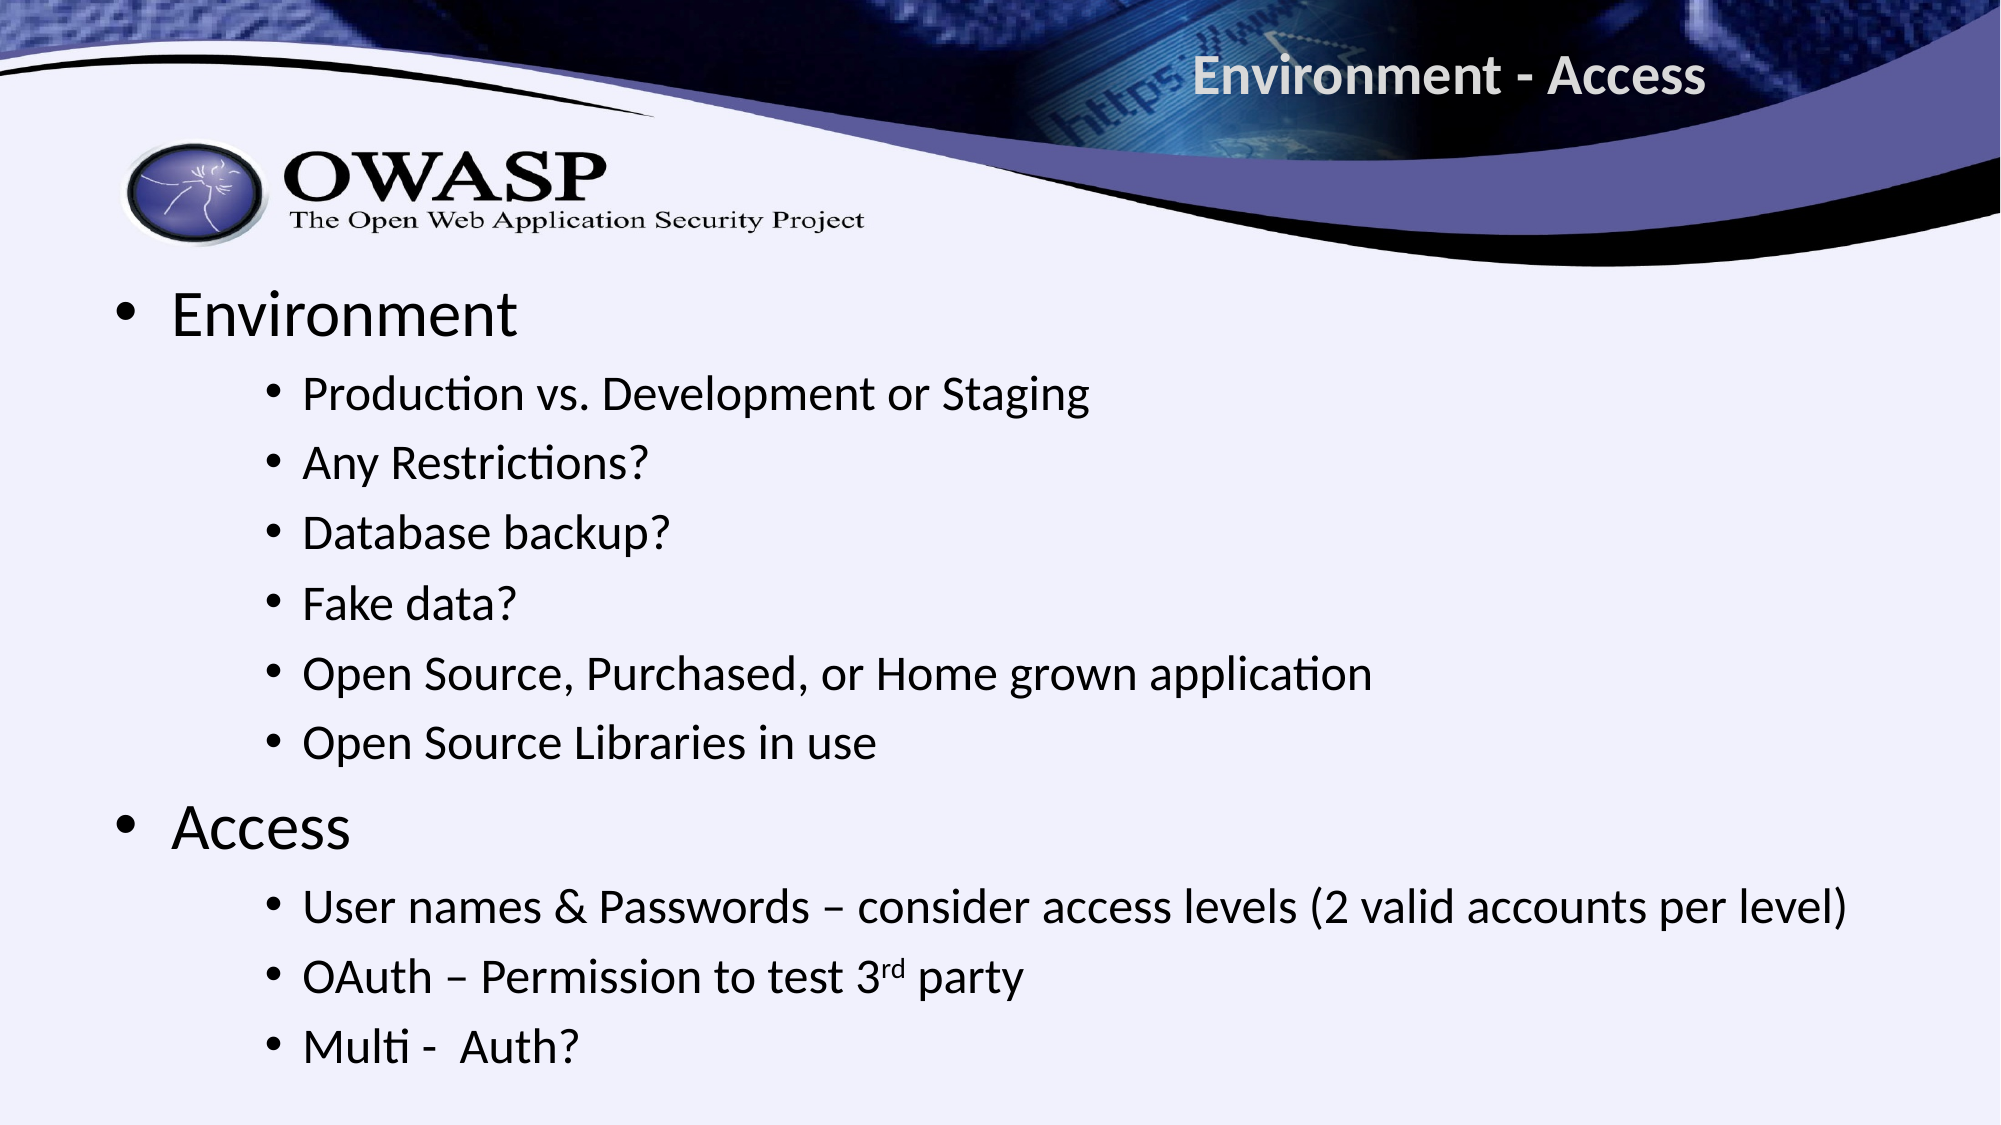

# Environment - Access
Environment
Production vs. Development or Staging
Any Restrictions?
Database backup?
Fake data?
Open Source, Purchased, or Home grown application
Open Source Libraries in use
Access
User names & Passwords – consider access levels (2 valid accounts per level)
OAuth – Permission to test 3rd party
Multi -  Auth?